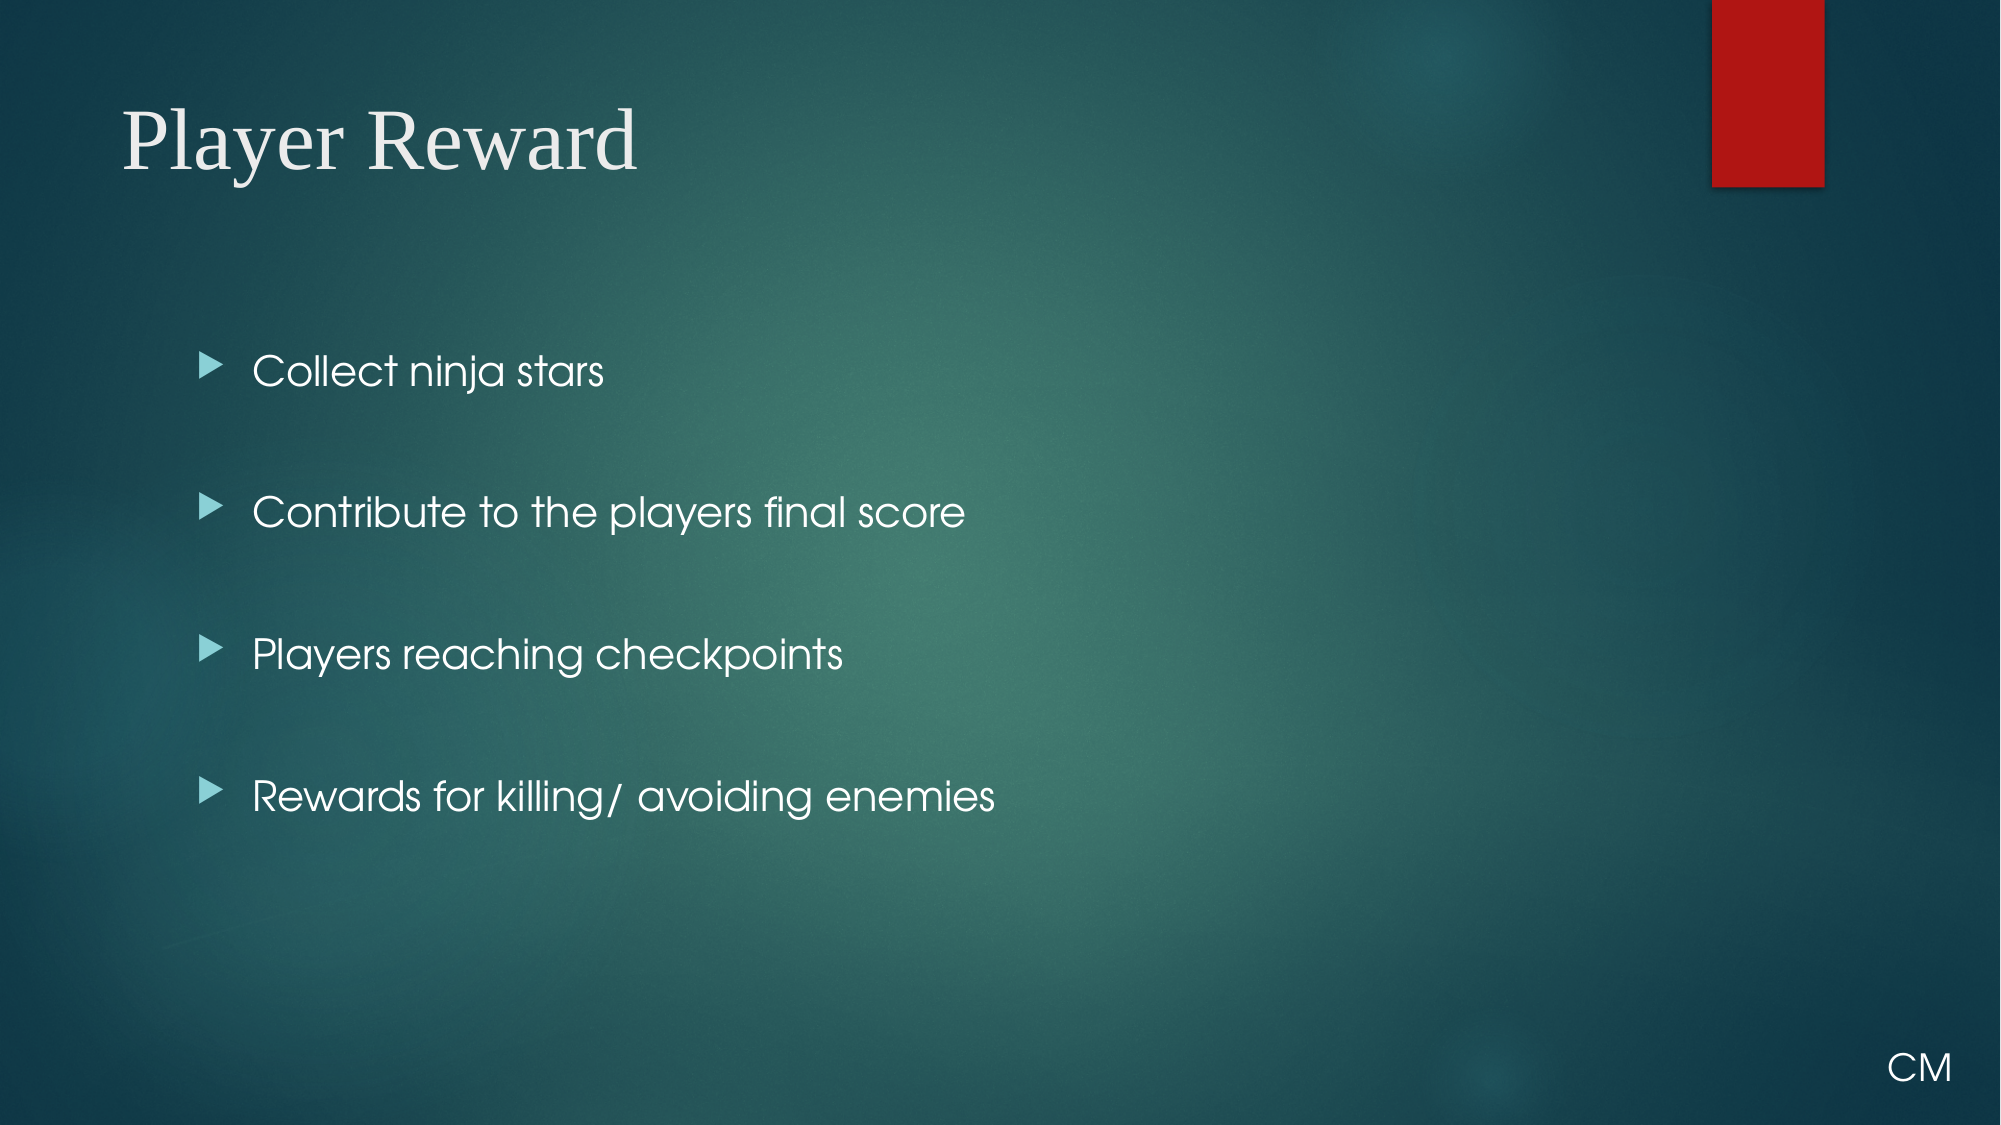

# Player Reward
Collect ninja stars

Contribute to the players final score

Players reaching checkpoints

Rewards for killing/ avoiding enemies

CM